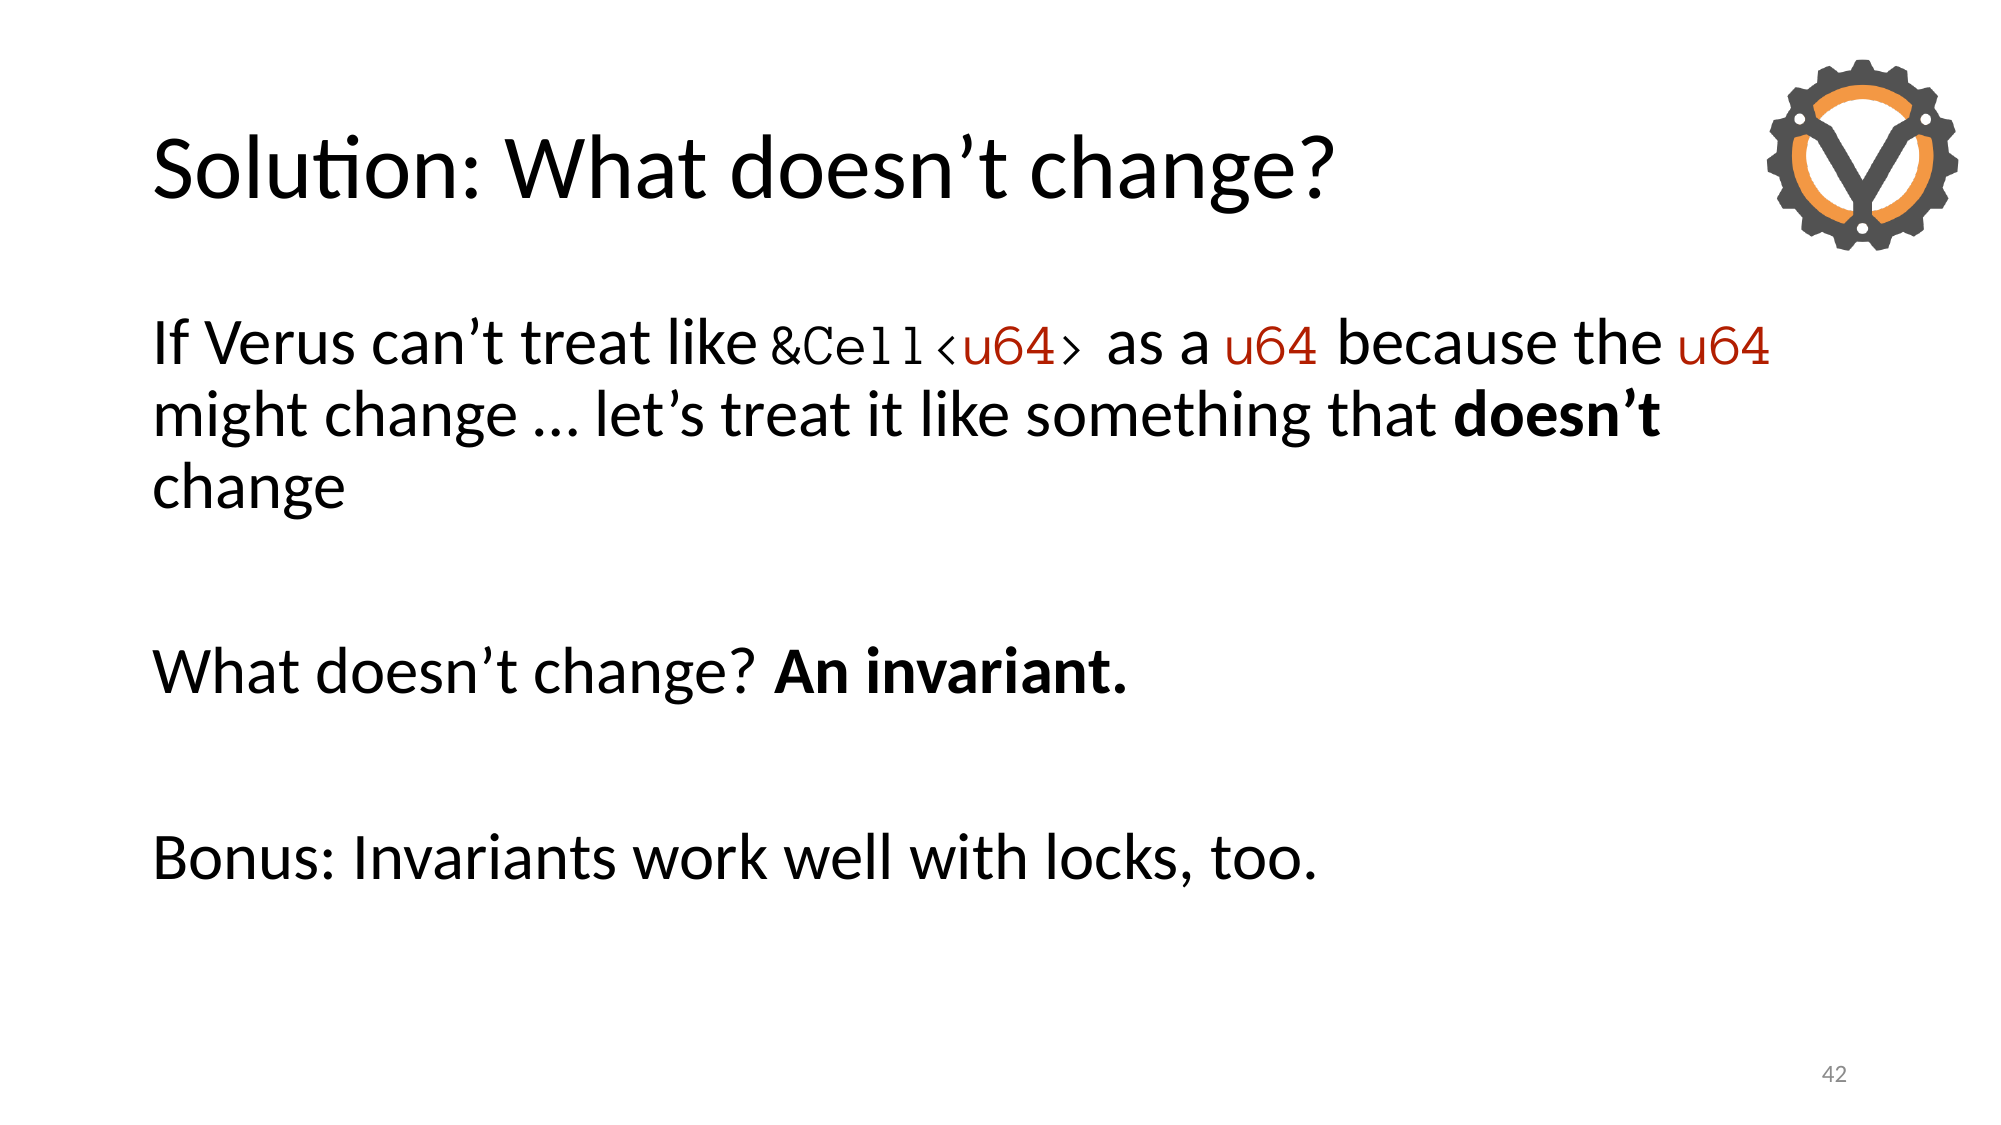

# Solution: What doesn’t change?
If Verus can’t treat like &Cell<u64> as a u64 because the u64 might change … let’s treat it like something that doesn’t change

What doesn’t change? An invariant.

Bonus: Invariants work well with locks, too.
42